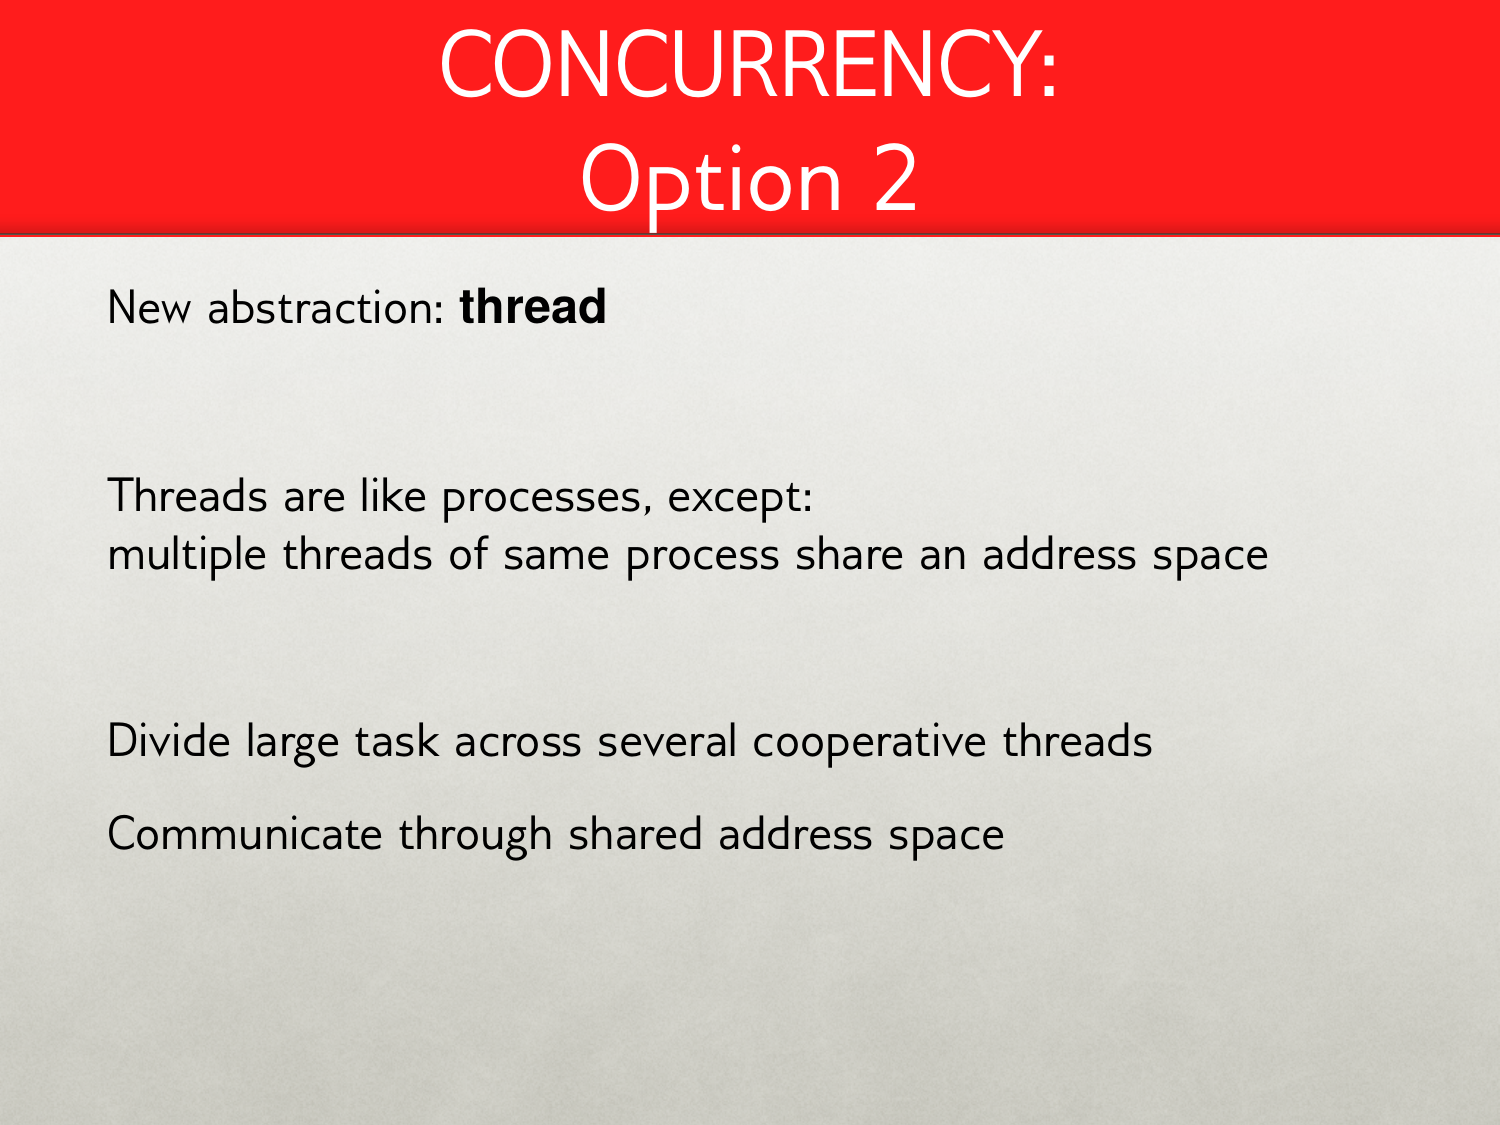

# CONCURRENCY: Option 2
New abstraction: thread

Threads are like processes, except:
multiple threads of same process share an address space

Divide large task across several cooperative threads
Communicate through shared address space